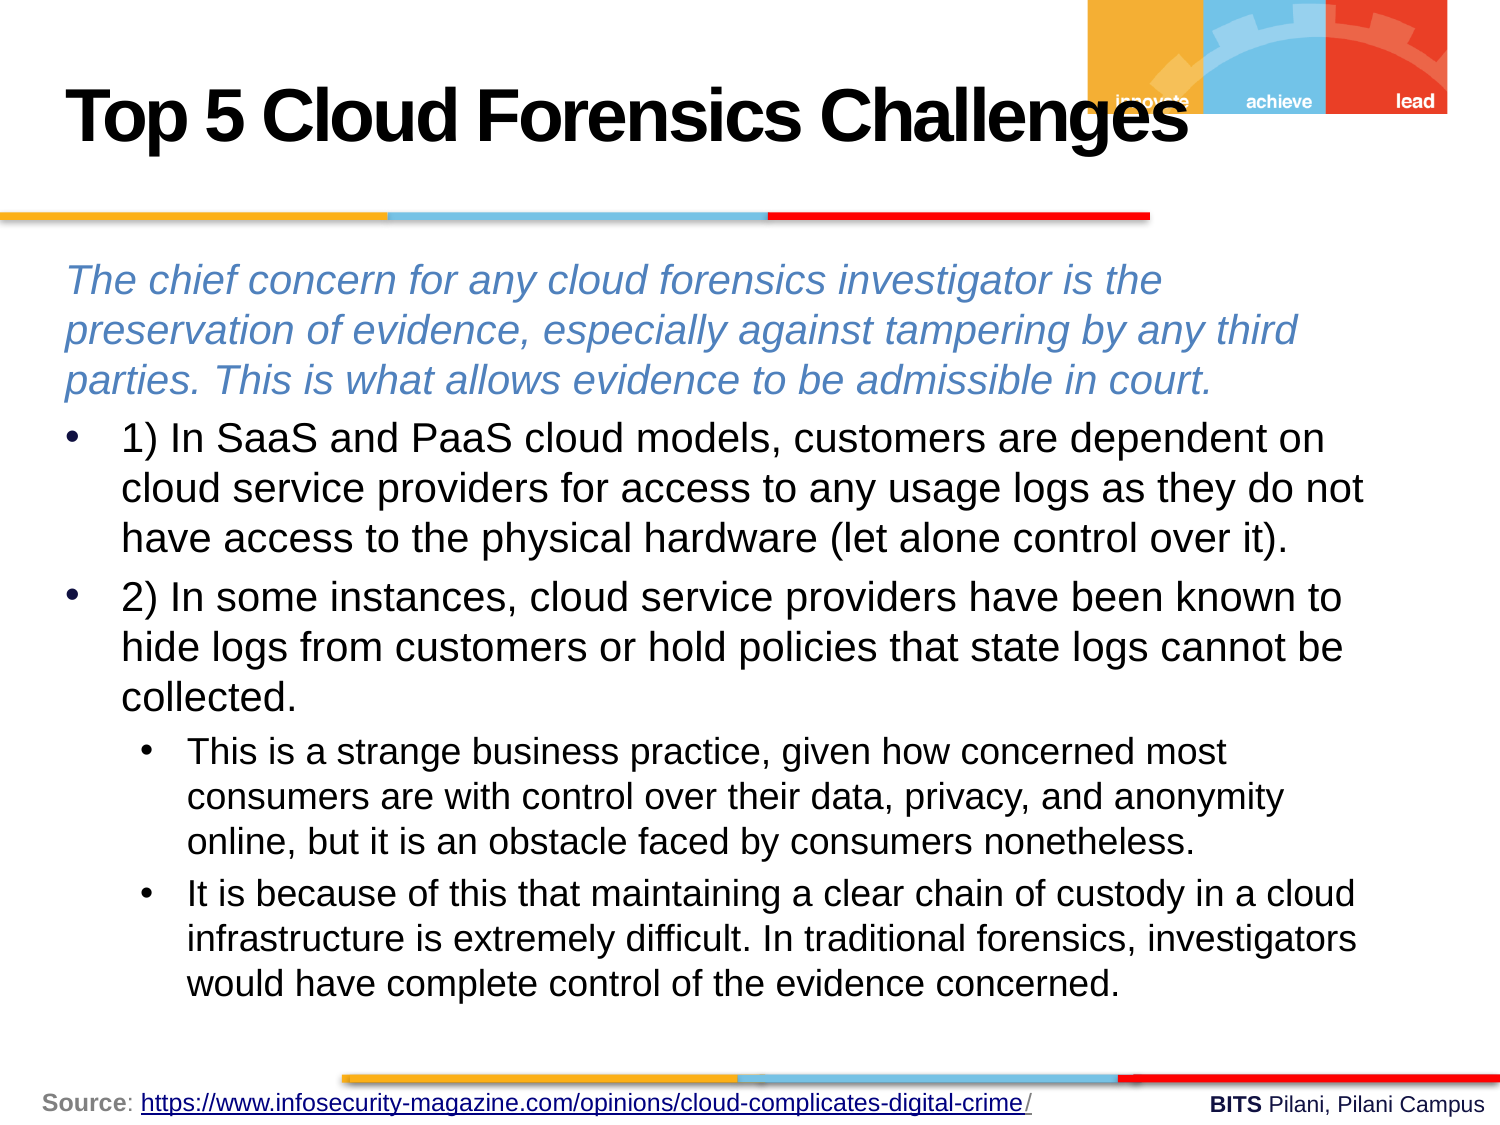

Top 5 Cloud Forensics Challenges
The chief concern for any cloud forensics investigator is the preservation of evidence, especially against tampering by any third parties. This is what allows evidence to be admissible in court.
1) In SaaS and PaaS cloud models, customers are dependent on cloud service providers for access to any usage logs as they do not have access to the physical hardware (let alone control over it).
2) In some instances, cloud service providers have been known to hide logs from customers or hold policies that state logs cannot be collected.
This is a strange business practice, given how concerned most consumers are with control over their data, privacy, and anonymity online, but it is an obstacle faced by consumers nonetheless.
It is because of this that maintaining a clear chain of custody in a cloud infrastructure is extremely difficult. In traditional forensics, investigators would have complete control of the evidence concerned.

Source: https://www.infosecurity-magazine.com/opinions/cloud-complicates-digital-crime/